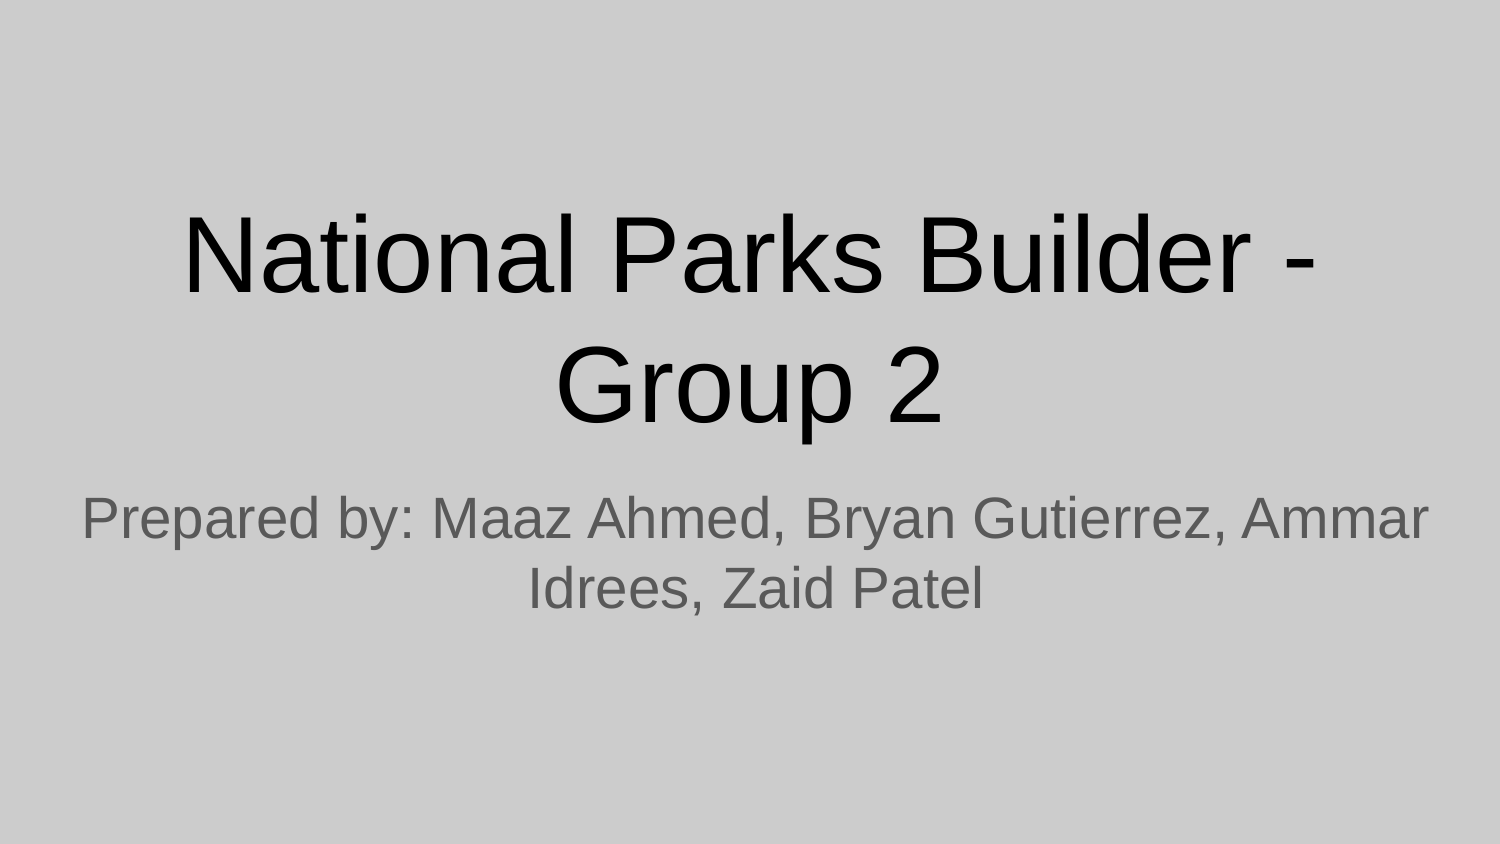

# National Parks Builder - Group 2
Prepared by: Maaz Ahmed, Bryan Gutierrez, Ammar Idrees, Zaid Patel